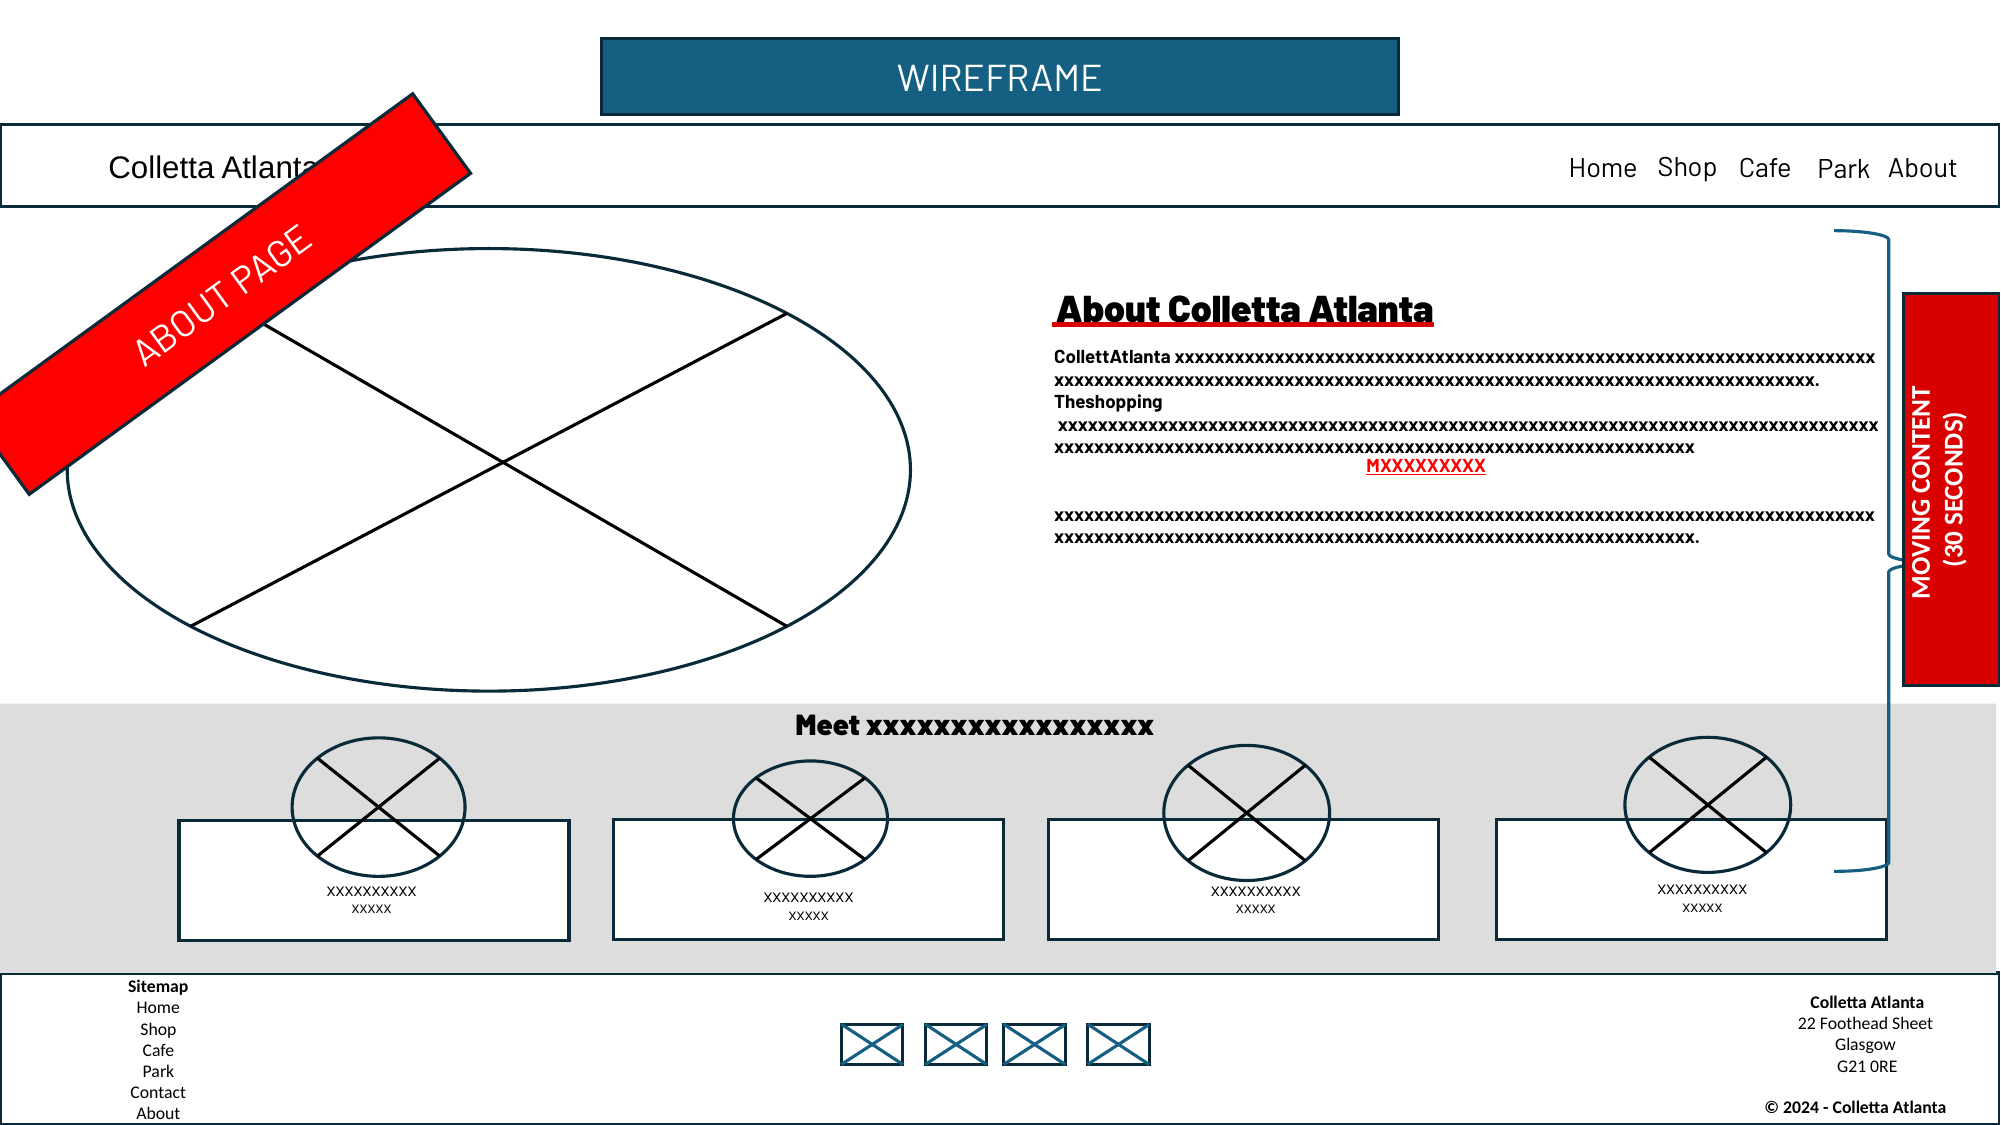

WIREFRAME

Colletta Atlanta
Shop
Home
Cafe
About
Park

ABOUT PAGE

About Colletta Atlanta
CollettAtlanta xxxxxxxxxxxxxxxxxxxxxxxxxxxxxxxxxxxxxxxxxxxxxxxxxxxxxxxxxxxxxxxxxxxxxxxxxxxxxxxxxxxxxxxxxxxxxxxxxxxxxxxxxxxxxxxxxxxxxxxxxxxxxxxxxxxxxxxxxxxxxxxxxx.
Theshopping  xxxxxxxxxxxxxxxxxxxxxxxxxxxxxxxxxxxxxxxxxxxxxxxxxxxxxxxxxxxxxxxxxxxxxxxxxxxxxxxxxxxxxxxxxxxxxxxxxxxxxxxxxxxxxxxxxxxxxxxxxxxxxxxxxxxxxxxxxxxxxxxxxx

xxxxxxxxxxxxxxxxxxxxxxxxxxxxxxxxxxxxxxxxxxxxxxxxxxxxxxxxxxxxxxxxxxxxxxxxxxxxxxxxxxxxxxxxxxxxxxxxxxxxxxxxxxxxxxxxxxxxxxxxxxxxxxxxxxxxxxxxxxxxxxxxxx.
MOVING CONTENT
(30 SECONDS)

MXXXXXXXXX
Meet xxxxxxxxxxxxxxxxx

xxxxxxxxxx
xxxxx
xxxxxxxxxx
xxxxx
xxxxxxxxxx
xxxxx
xxxxxxxxxx
xxxxx

Colletta Atlanta
22 Foothead Sheet
Glasgow
G21 0RE

© 2024 - Colletta Atlanta

Sitemap
Home
Shop
Cafe
Park
Contact
About